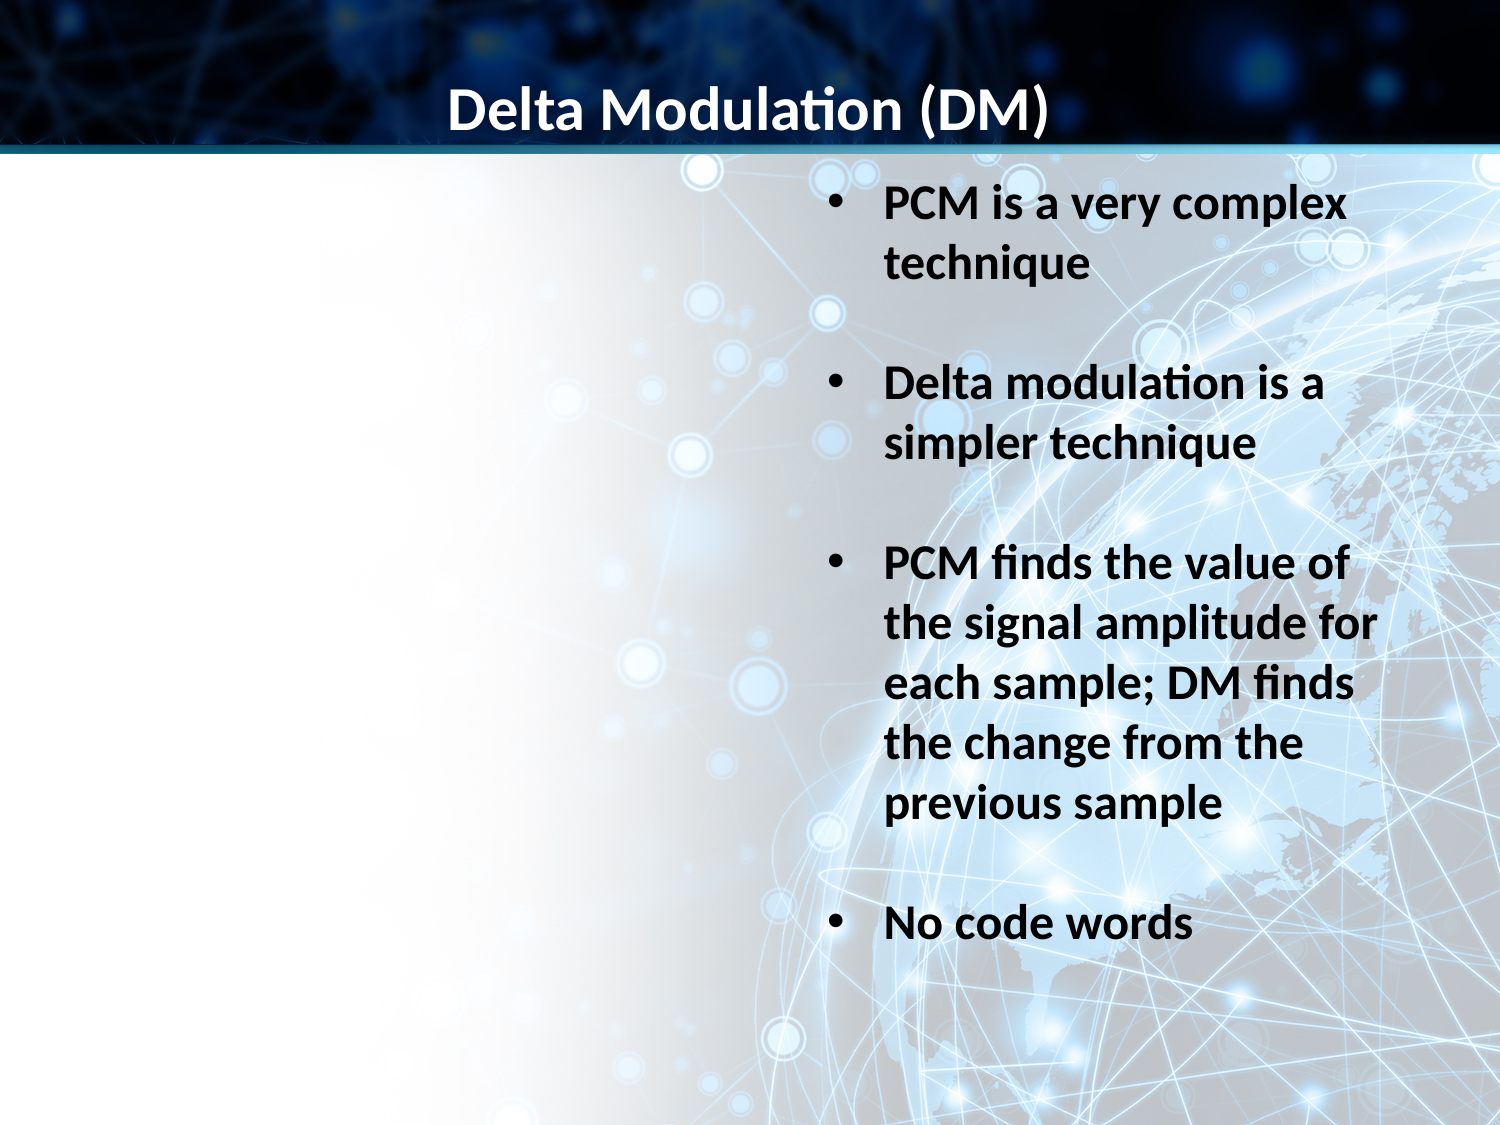

Delta Modulation (DM)
PCM is a very complex technique

Delta modulation is a simpler technique

PCM finds the value of the signal amplitude for each sample; DM finds the change from the previous sample

No code words